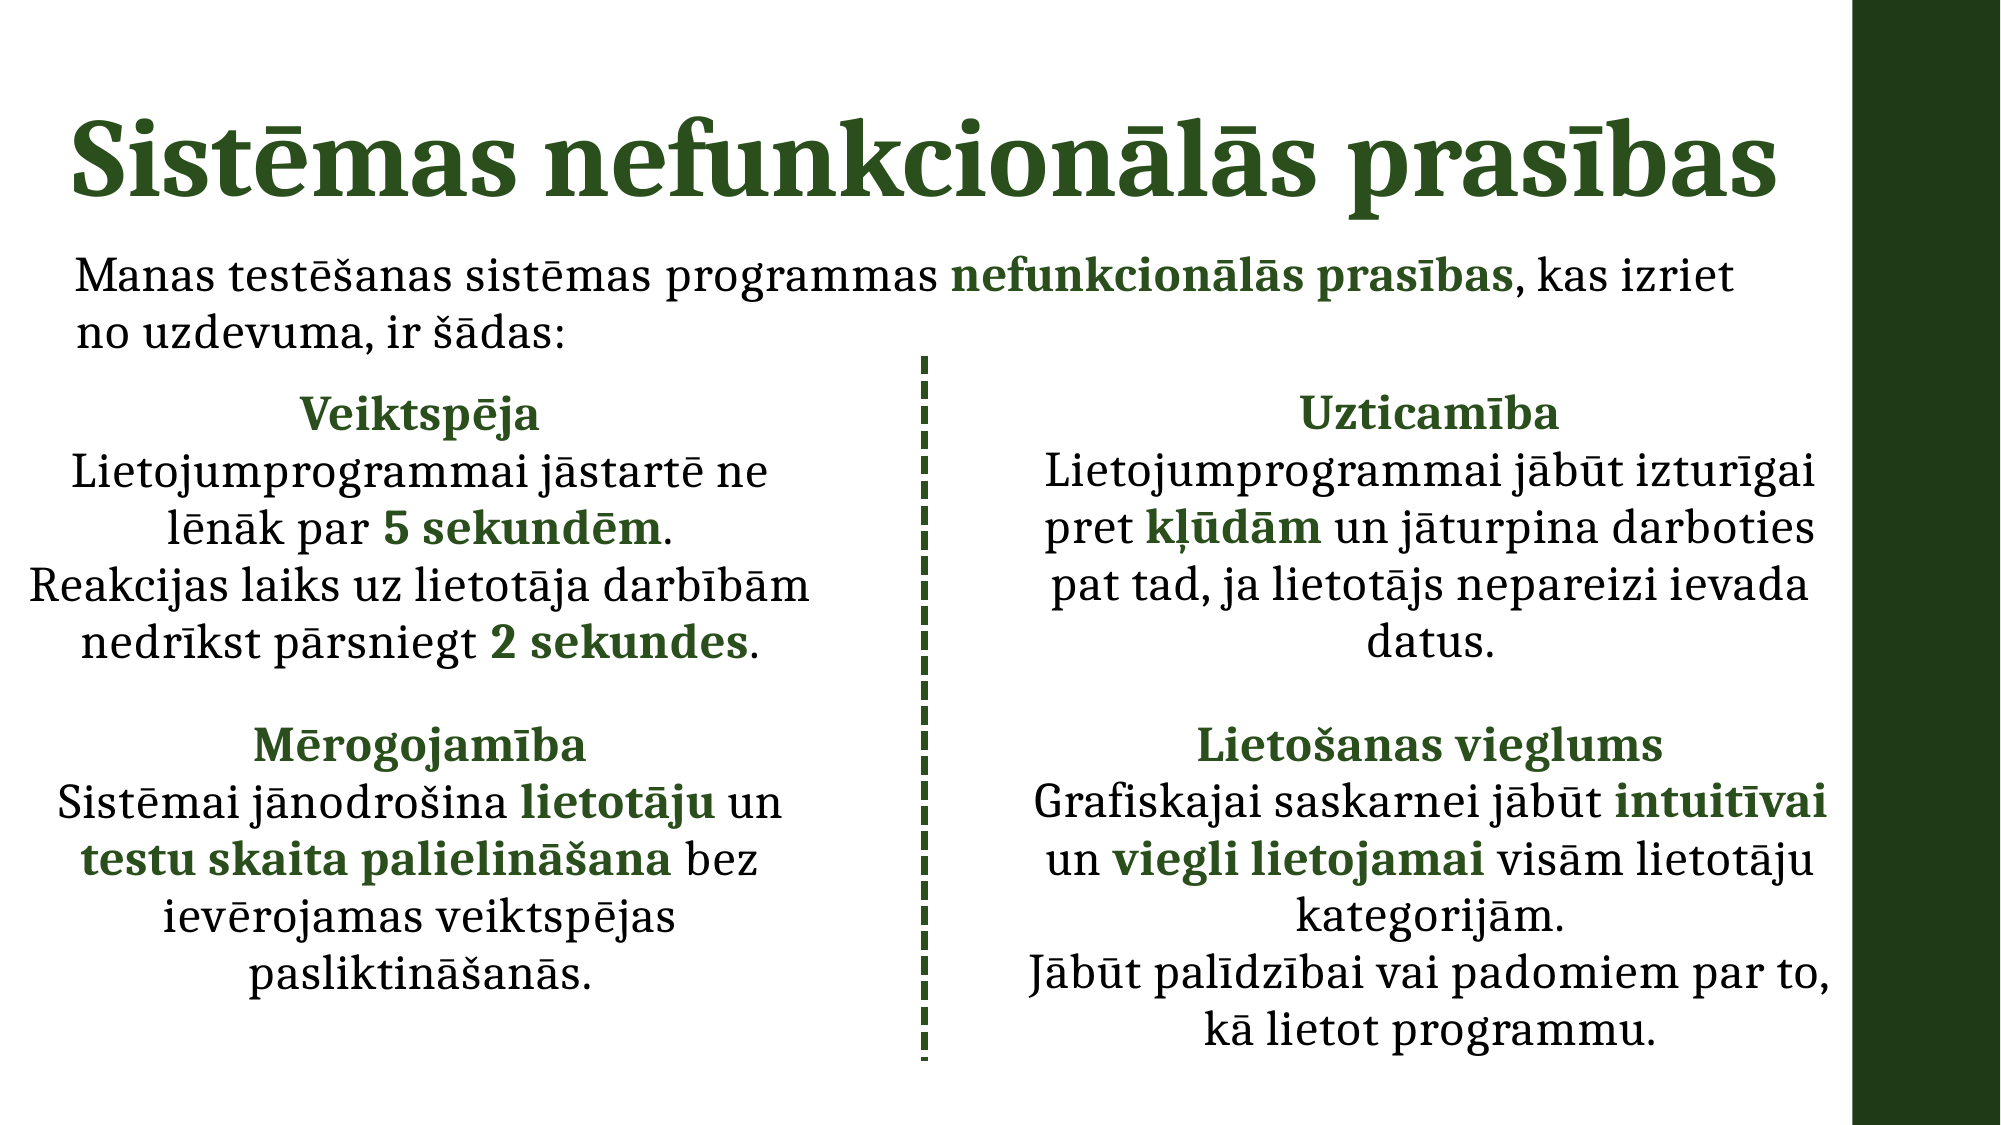

# Sistēmas nefunkcionālās prasības
Manas testēšanas sistēmas programmas nefunkcionālās prasības, kas izriet no uzdevuma, ir šādas:
Uzticamība
Lietojumprogrammai jābūt izturīgai pret kļūdām un jāturpina darboties pat tad, ja lietotājs nepareizi ievada datus.
Veiktspēja
Lietojumprogrammai jāstartē ne lēnāk par 5 sekundēm.
Reakcijas laiks uz lietotāja darbībām nedrīkst pārsniegt 2 sekundes.
Lietošanas vieglums
Grafiskajai saskarnei jābūt intuitīvai un viegli lietojamai visām lietotāju kategorijām.
Jābūt palīdzībai vai padomiem par to, kā lietot programmu.
Mērogojamība
Sistēmai jānodrošina lietotāju un testu skaita palielināšana bez ievērojamas veiktspējas pasliktināšanās.